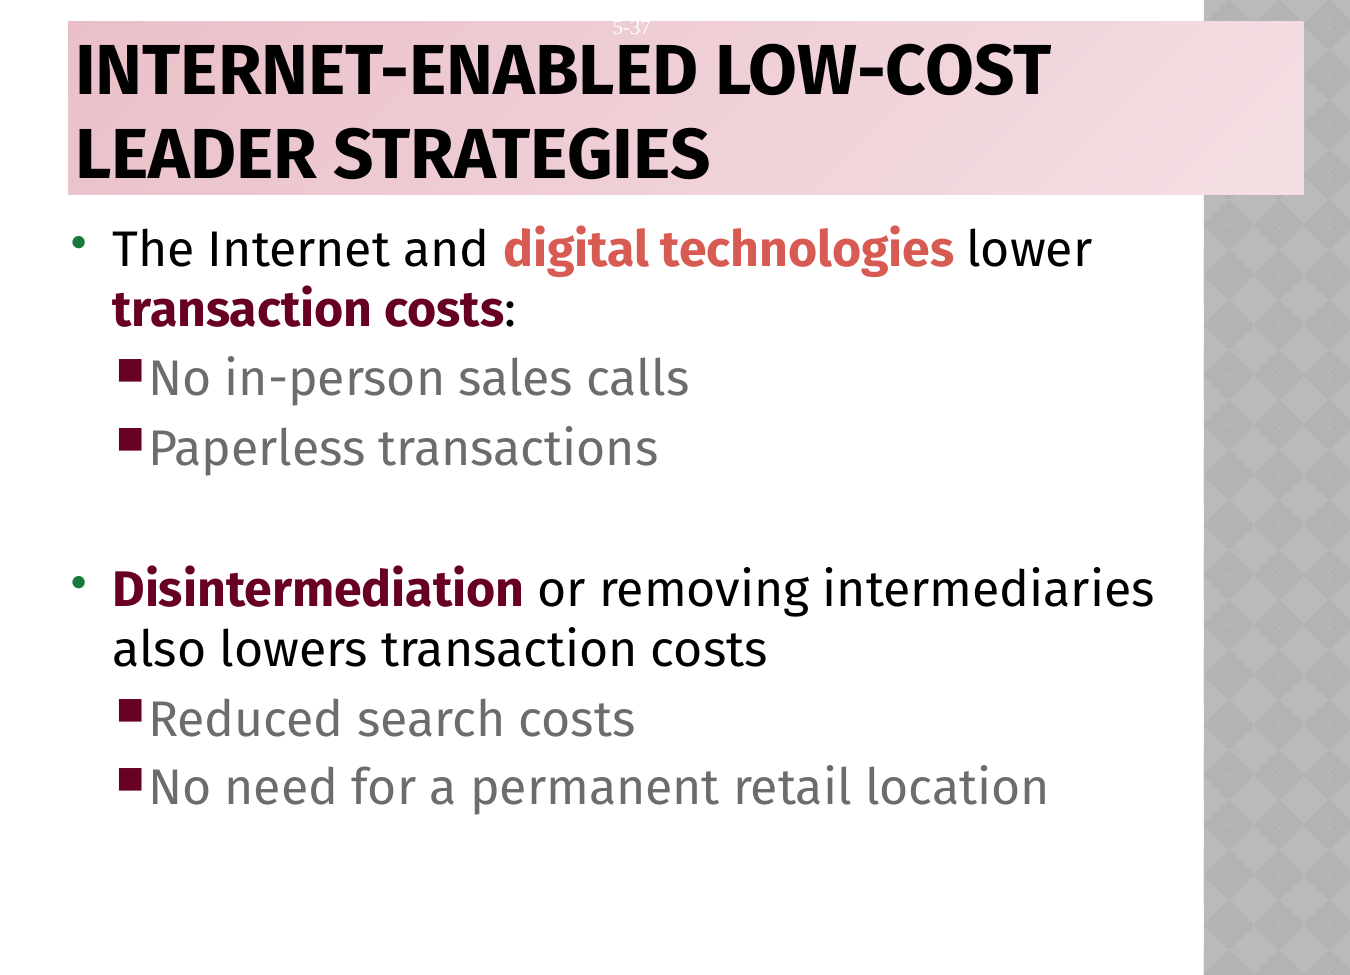

# Internet-Enabled Low-Cost Leader Strategies
The Internet and digital technologies lower transaction costs:
No in-person sales calls
Paperless transactions

Disintermediation or removing intermediaries also lowers transaction costs
Reduced search costs
No need for a permanent retail location
5-37